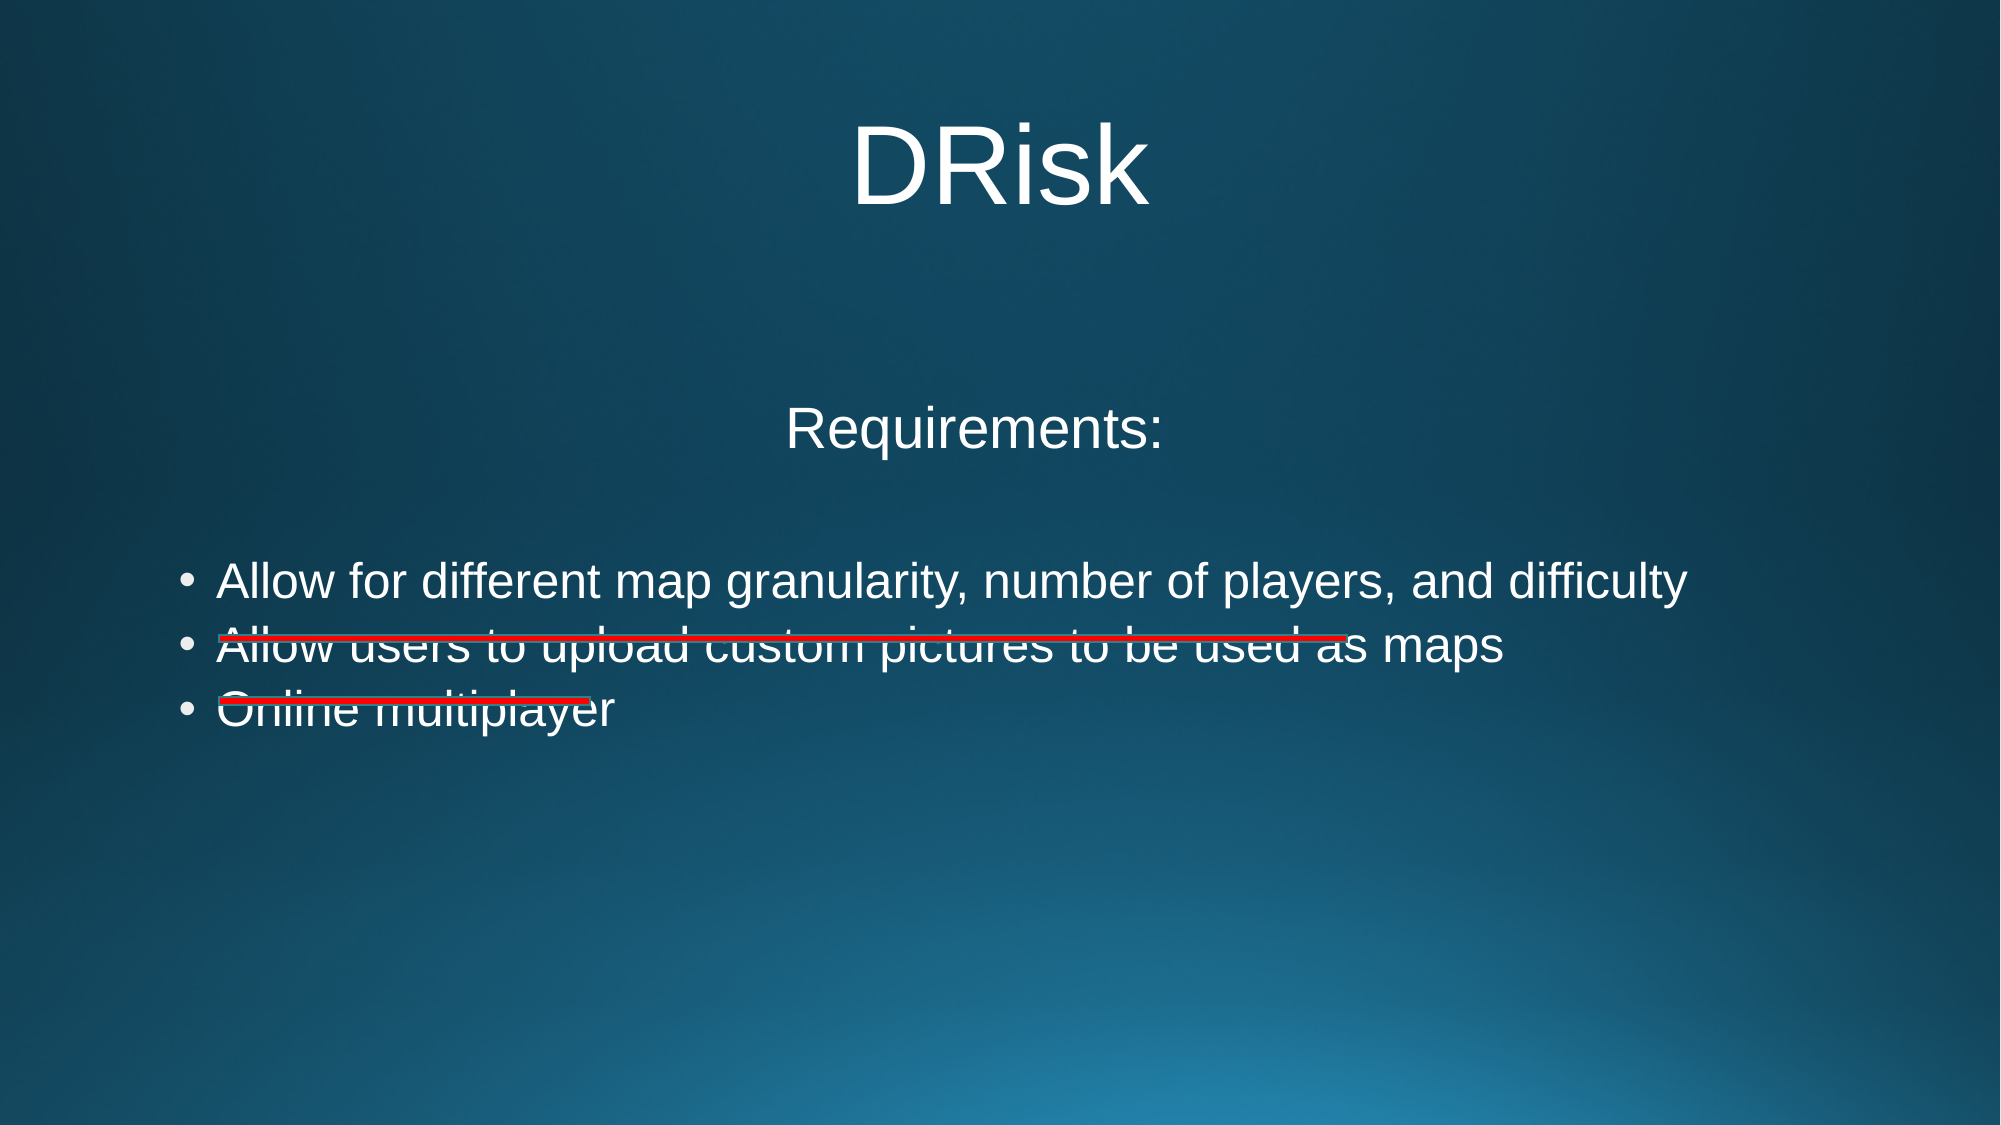

# DRisk

Requirements:

Allow for different map granularity, number of players, and difficulty
Allow users to upload custom pictures to be used as maps
Online multiplayer